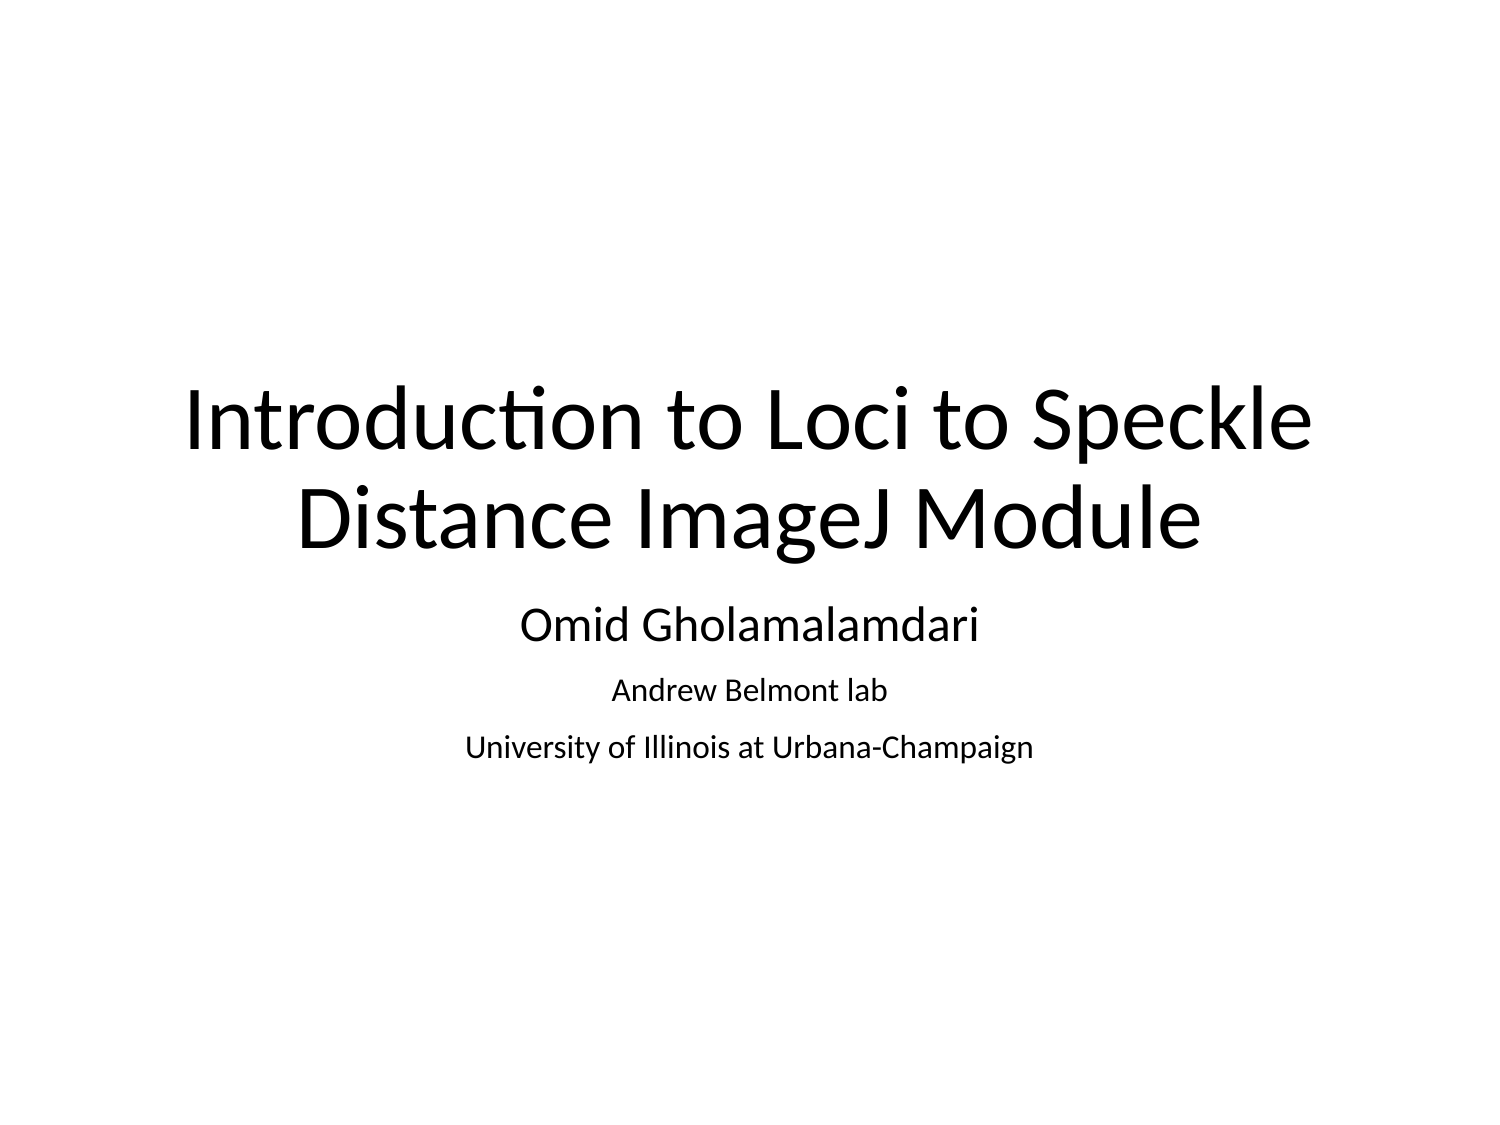

# Introduction to Loci to Speckle Distance ImageJ Module
Omid Gholamalamdari
Andrew Belmont lab
University of Illinois at Urbana-Champaign